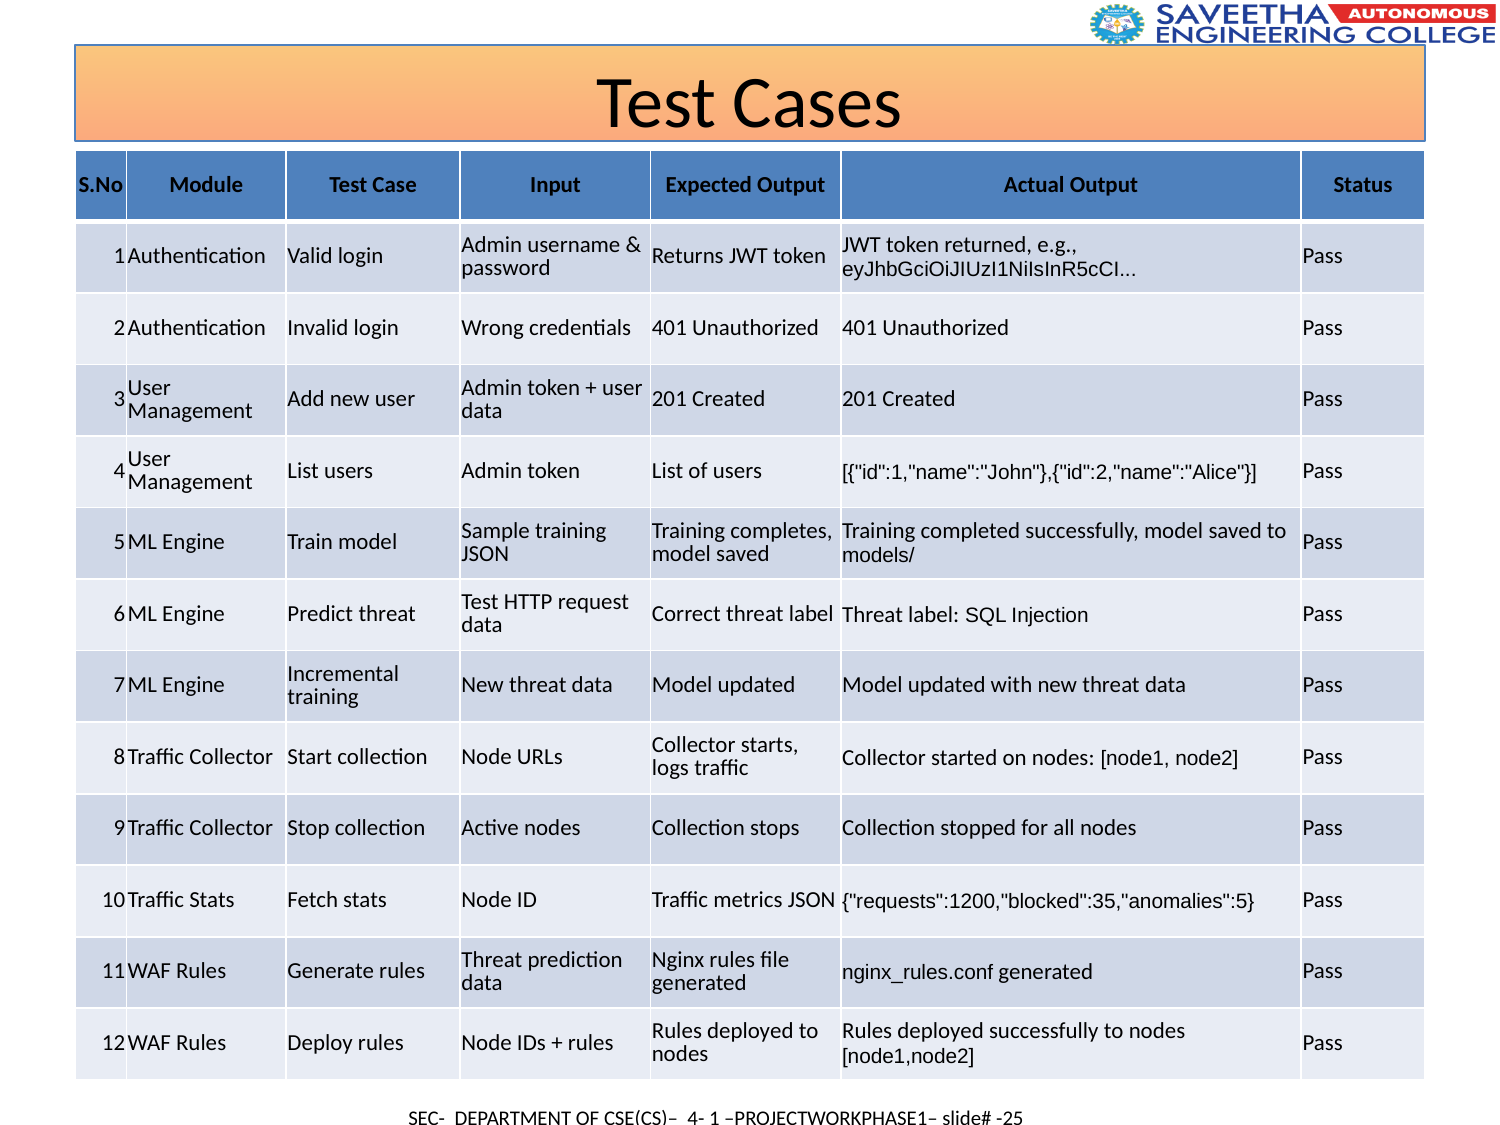

Test Cases
| S.No | Module | Test Case | Input | Expected Output | Actual Output | Status |
| --- | --- | --- | --- | --- | --- | --- |
| 1 | Authentication | Valid login | Admin username & password | Returns JWT token | JWT token returned, e.g., eyJhbGciOiJIUzI1NiIsInR5cCI... | Pass |
| 2 | Authentication | Invalid login | Wrong credentials | 401 Unauthorized | 401 Unauthorized | Pass |
| 3 | User Management | Add new user | Admin token + user data | 201 Created | 201 Created | Pass |
| 4 | User Management | List users | Admin token | List of users | [{"id":1,"name":"John"},{"id":2,"name":"Alice"}] | Pass |
| 5 | ML Engine | Train model | Sample training JSON | Training completes, model saved | Training completed successfully, model saved to models/ | Pass |
| 6 | ML Engine | Predict threat | Test HTTP request data | Correct threat label | Threat label: SQL Injection | Pass |
| 7 | ML Engine | Incremental training | New threat data | Model updated | Model updated with new threat data | Pass |
| 8 | Traffic Collector | Start collection | Node URLs | Collector starts, logs traffic | Collector started on nodes: [node1, node2] | Pass |
| 9 | Traffic Collector | Stop collection | Active nodes | Collection stops | Collection stopped for all nodes | Pass |
| 10 | Traffic Stats | Fetch stats | Node ID | Traffic metrics JSON | {"requests":1200,"blocked":35,"anomalies":5} | Pass |
| 11 | WAF Rules | Generate rules | Threat prediction data | Nginx rules file generated | nginx\_rules.conf generated | Pass |
| 12 | WAF Rules | Deploy rules | Node IDs + rules | Rules deployed to nodes | Rules deployed successfully to nodes [node1,node2] | Pass |